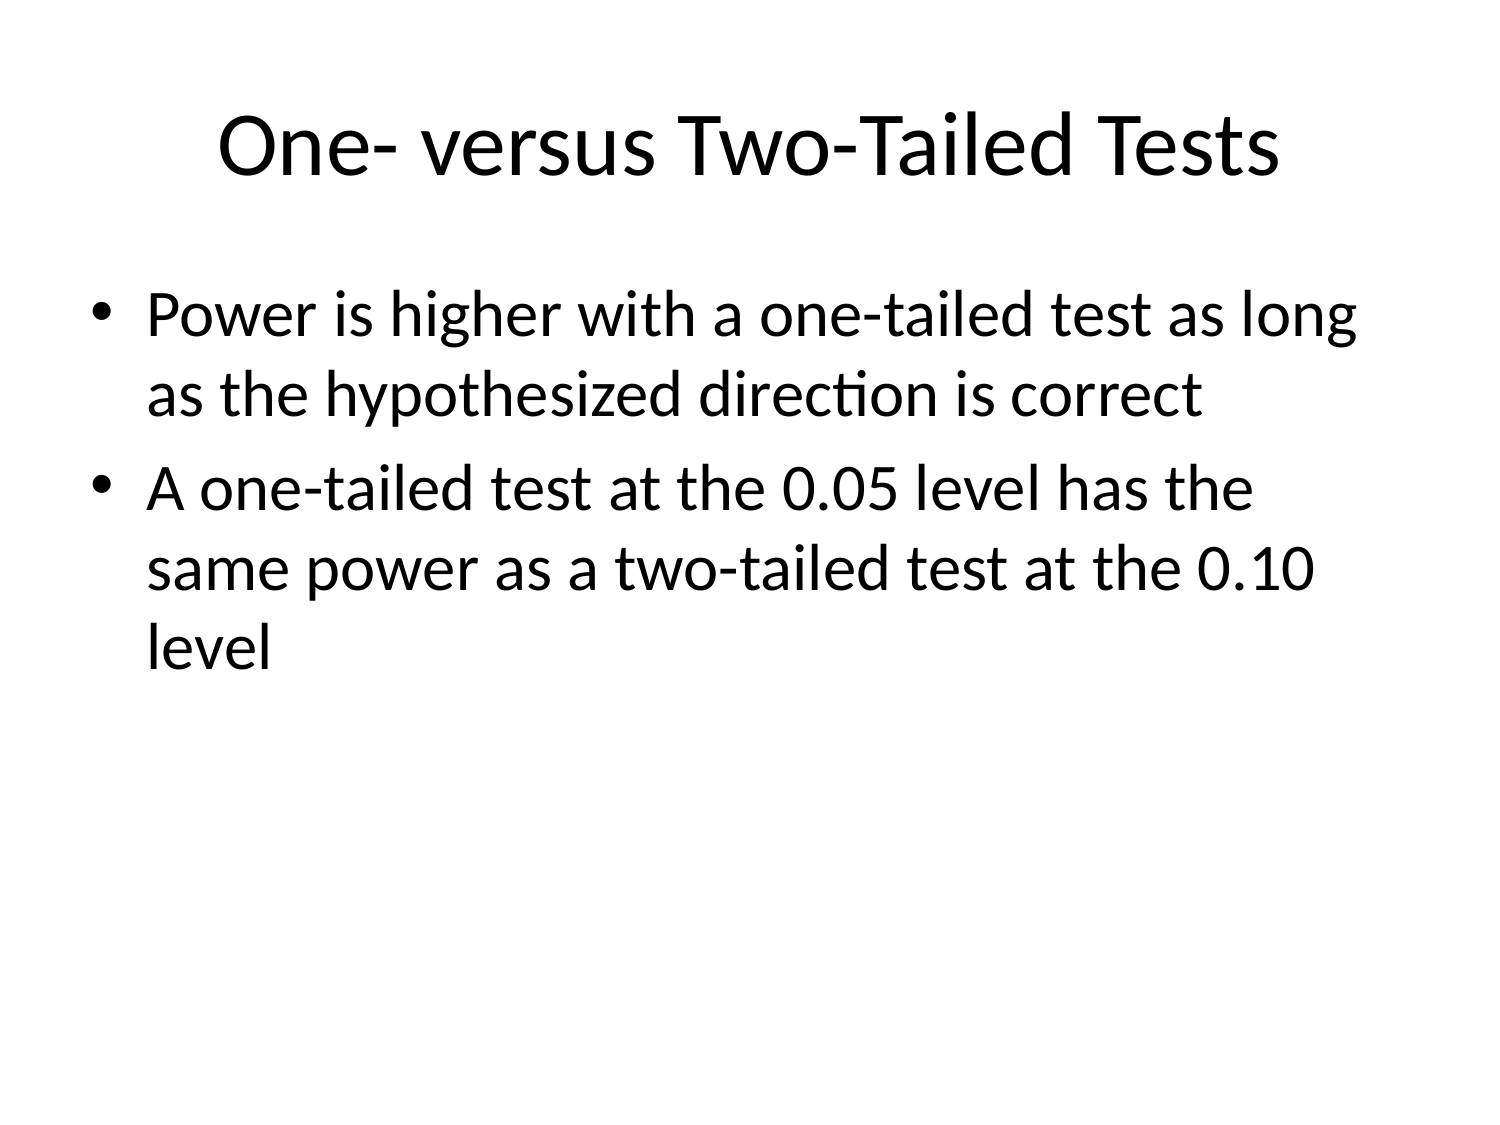

# One- versus Two-Tailed Tests
Power is higher with a one-tailed test as long as the hypothesized direction is correct
A one-tailed test at the 0.05 level has the same power as a two-tailed test at the 0.10 level